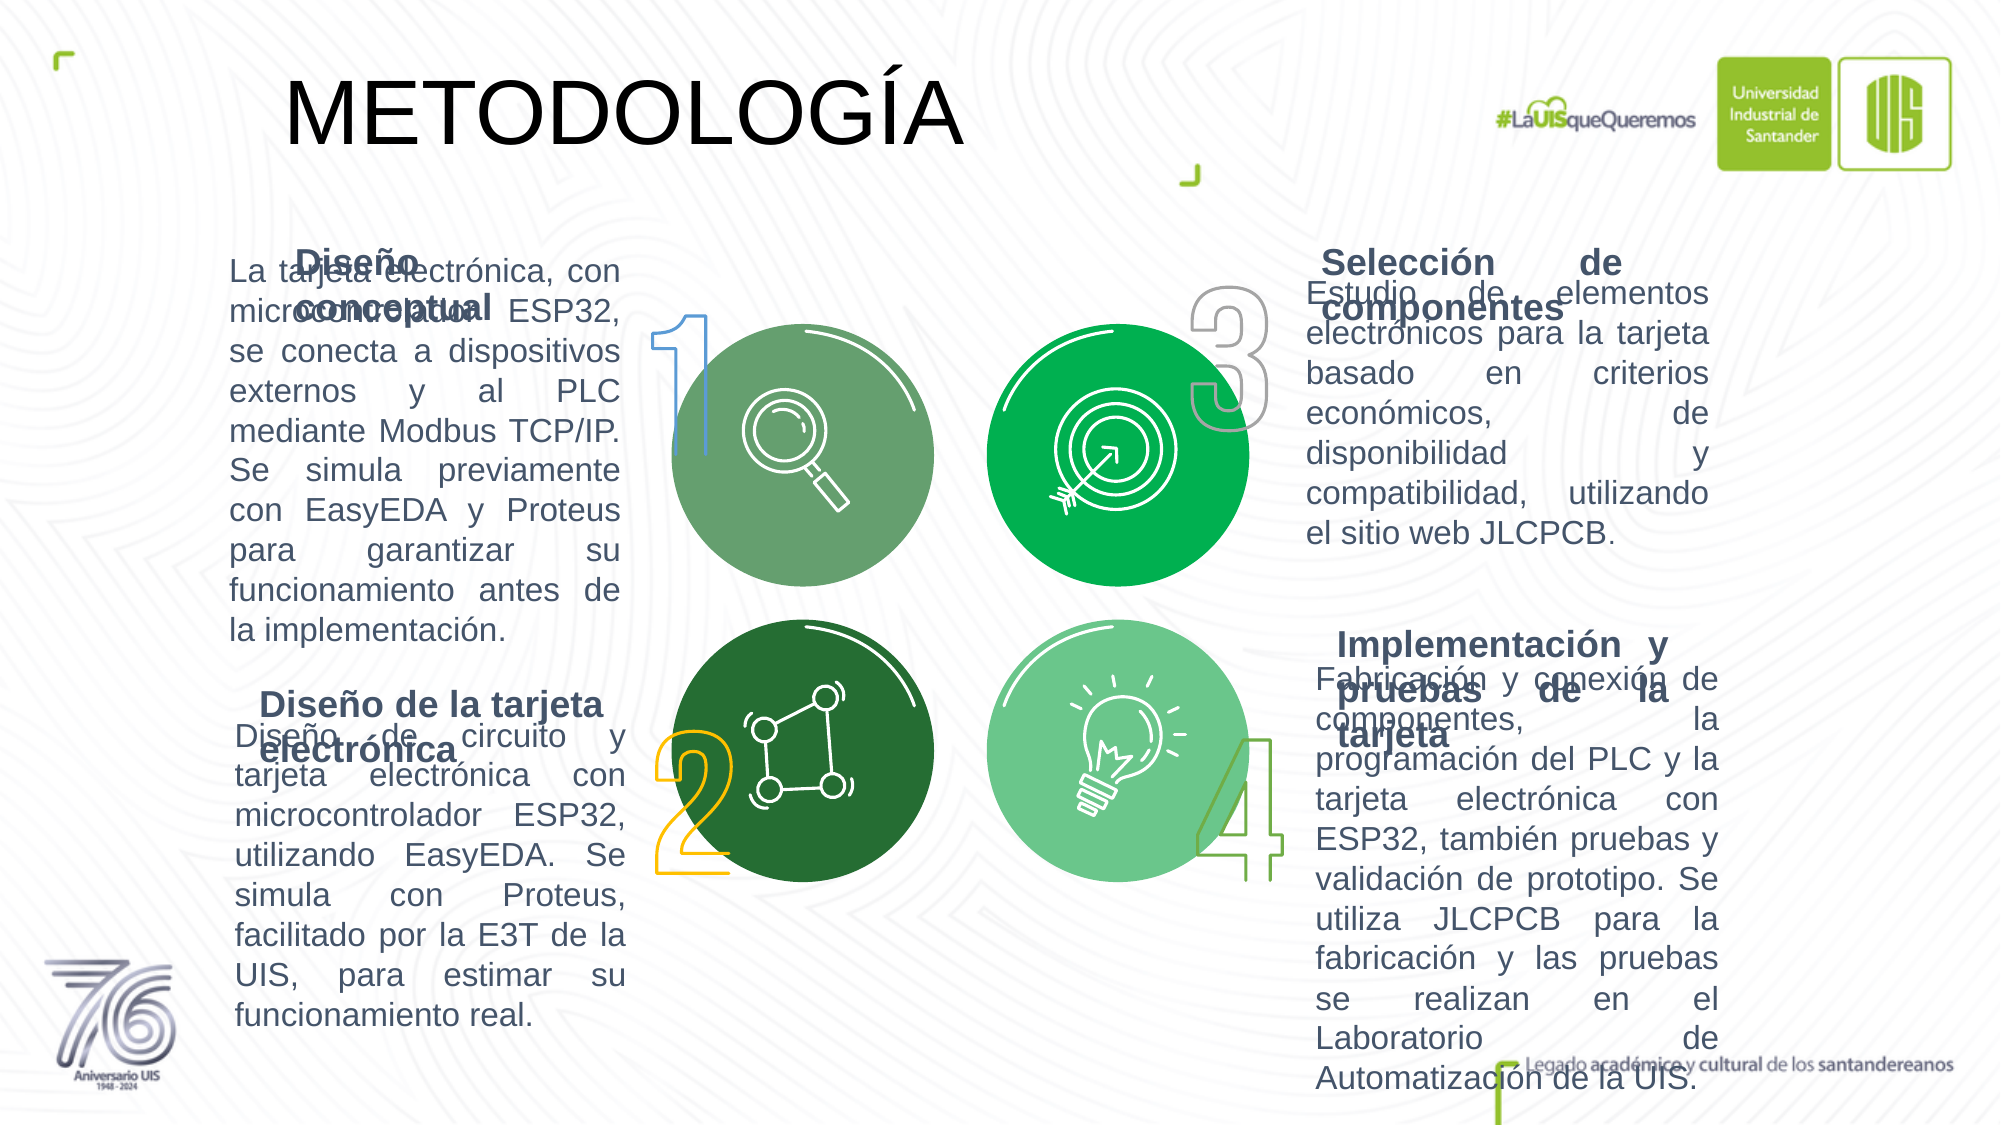

# METODOLOGÍA
Diseño conceptual
Selección de componentes

Estudio de elementos electrónicos para la tarjeta basado en criterios económicos, de disponibilidad y compatibilidad, utilizando el sitio web JLCPCB.

La tarjeta electrónica, con microcontrolador ESP32, se conecta a dispositivos externos y al PLC mediante Modbus TCP/IP. Se simula previamente con EasyEDA y Proteus para garantizar su funcionamiento antes de la implementación.
Implementación y pruebas de la tarjeta

Diseño de la tarjeta electrónica
Diseño de circuito y tarjeta electrónica con microcontrolador ESP32, utilizando EasyEDA. Se simula con Proteus, facilitado por la E3T de la UIS, para estimar su funcionamiento real.
Fabricación y conexión de componentes, la programación del PLC y la tarjeta electrónica con ESP32, también pruebas y validación de prototipo. Se utiliza JLCPCB para la fabricación y las pruebas se realizan en el Laboratorio de Automatización de la UIS.